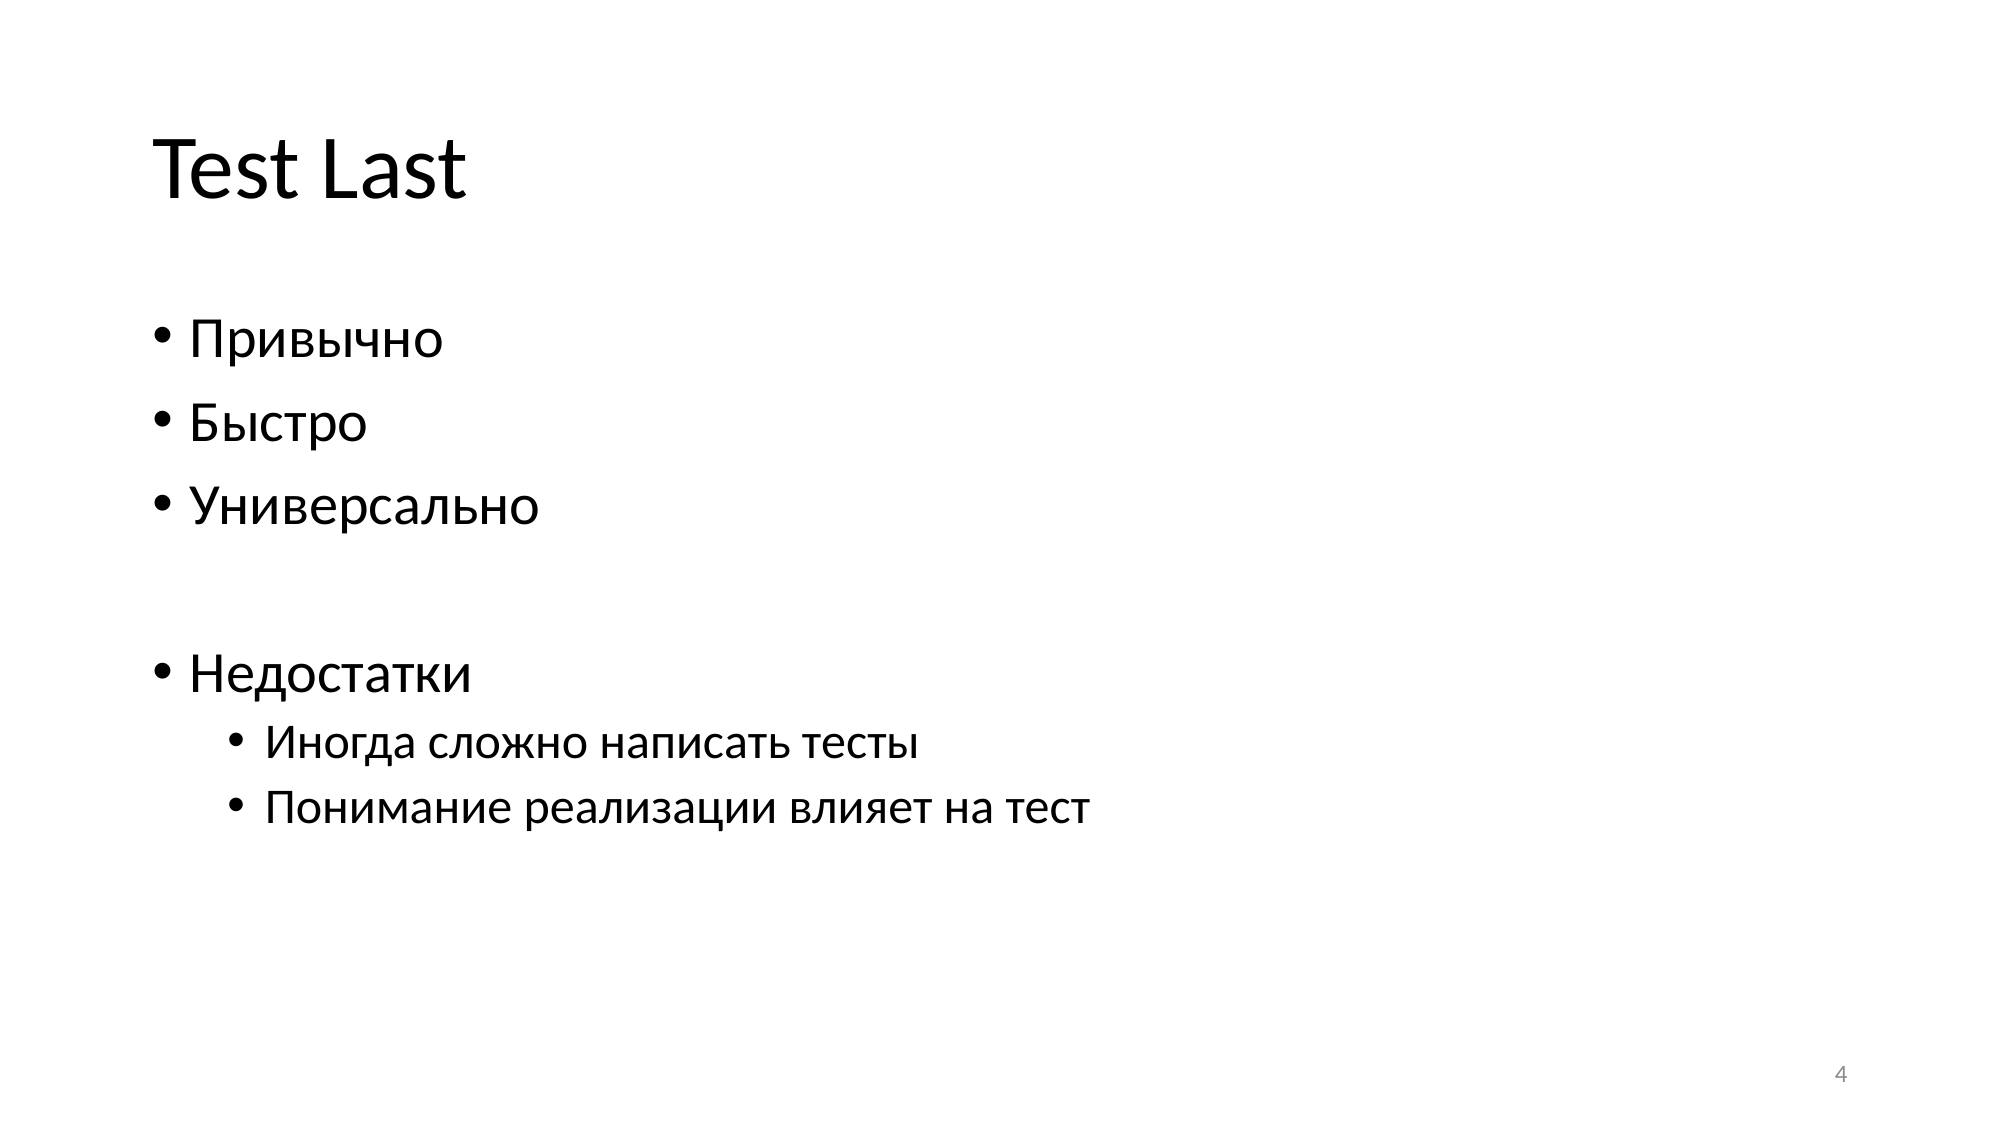

# Test Last
Привычно
Быстро
Универсально

Недостатки
Иногда сложно написать тесты
Понимание реализации влияет на тест
4